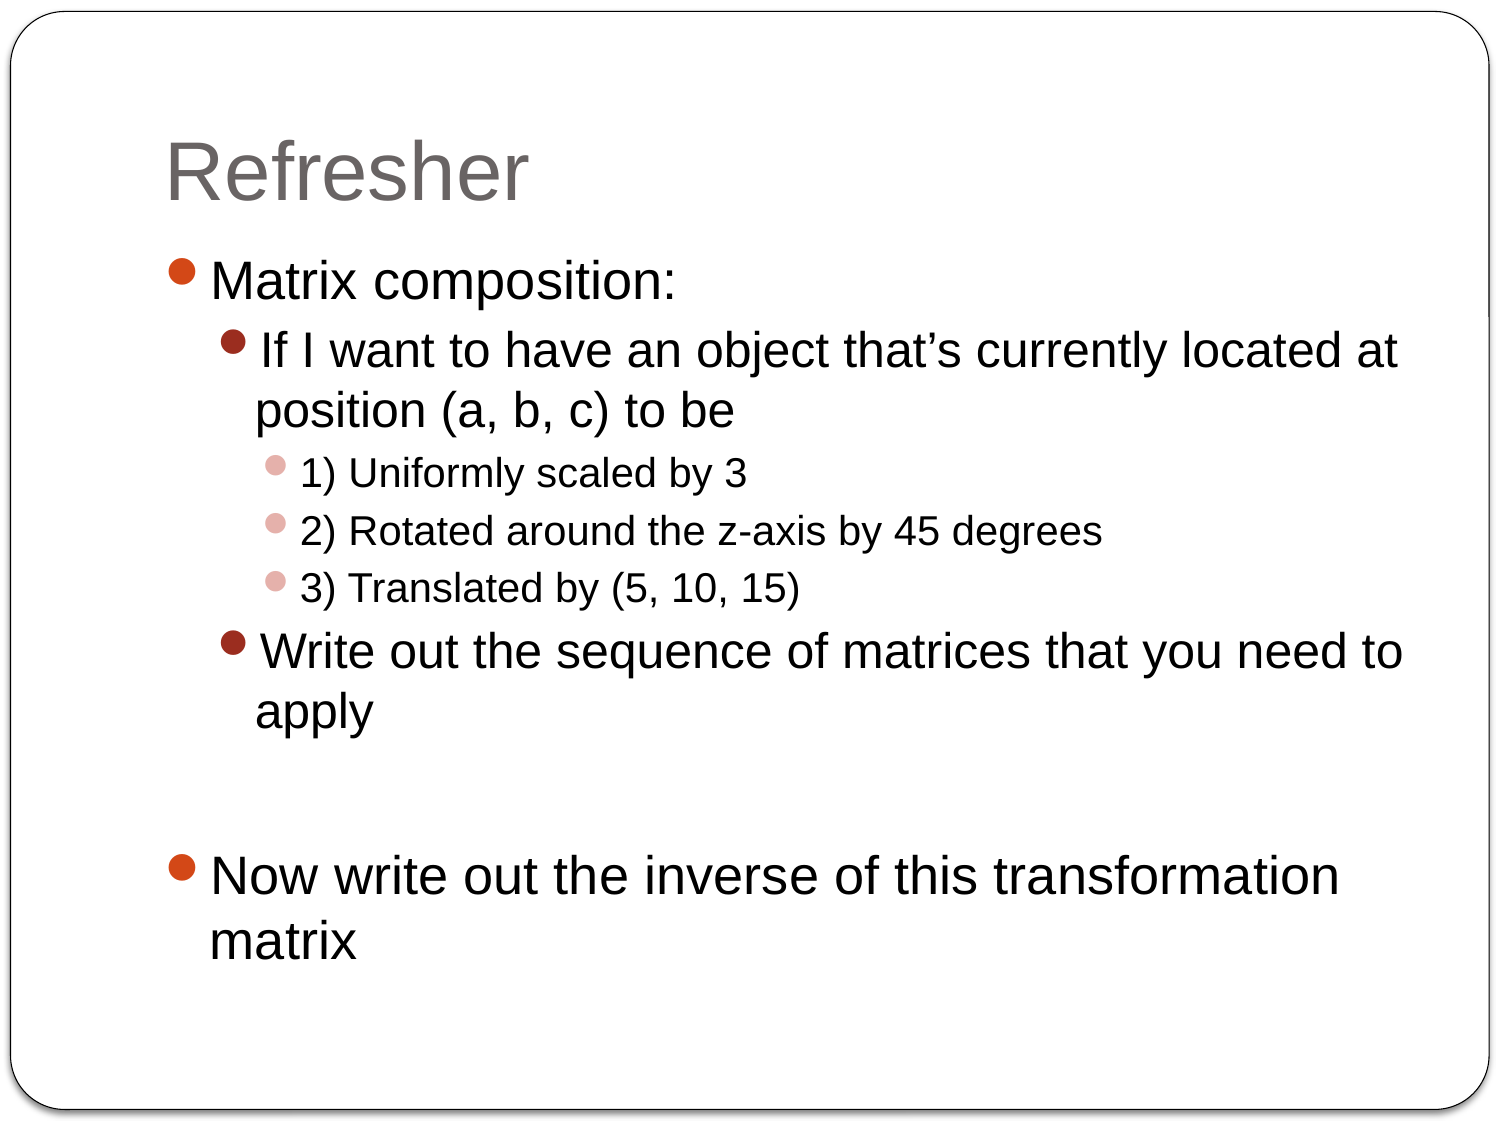

# Refresher
Matrix composition:
If I want to have an object that’s currently located at position (a, b, c) to be
1) Uniformly scaled by 3
2) Rotated around the z-axis by 45 degrees
3) Translated by (5, 10, 15)
Write out the sequence of matrices that you need to apply

Now write out the inverse of this transformation matrix